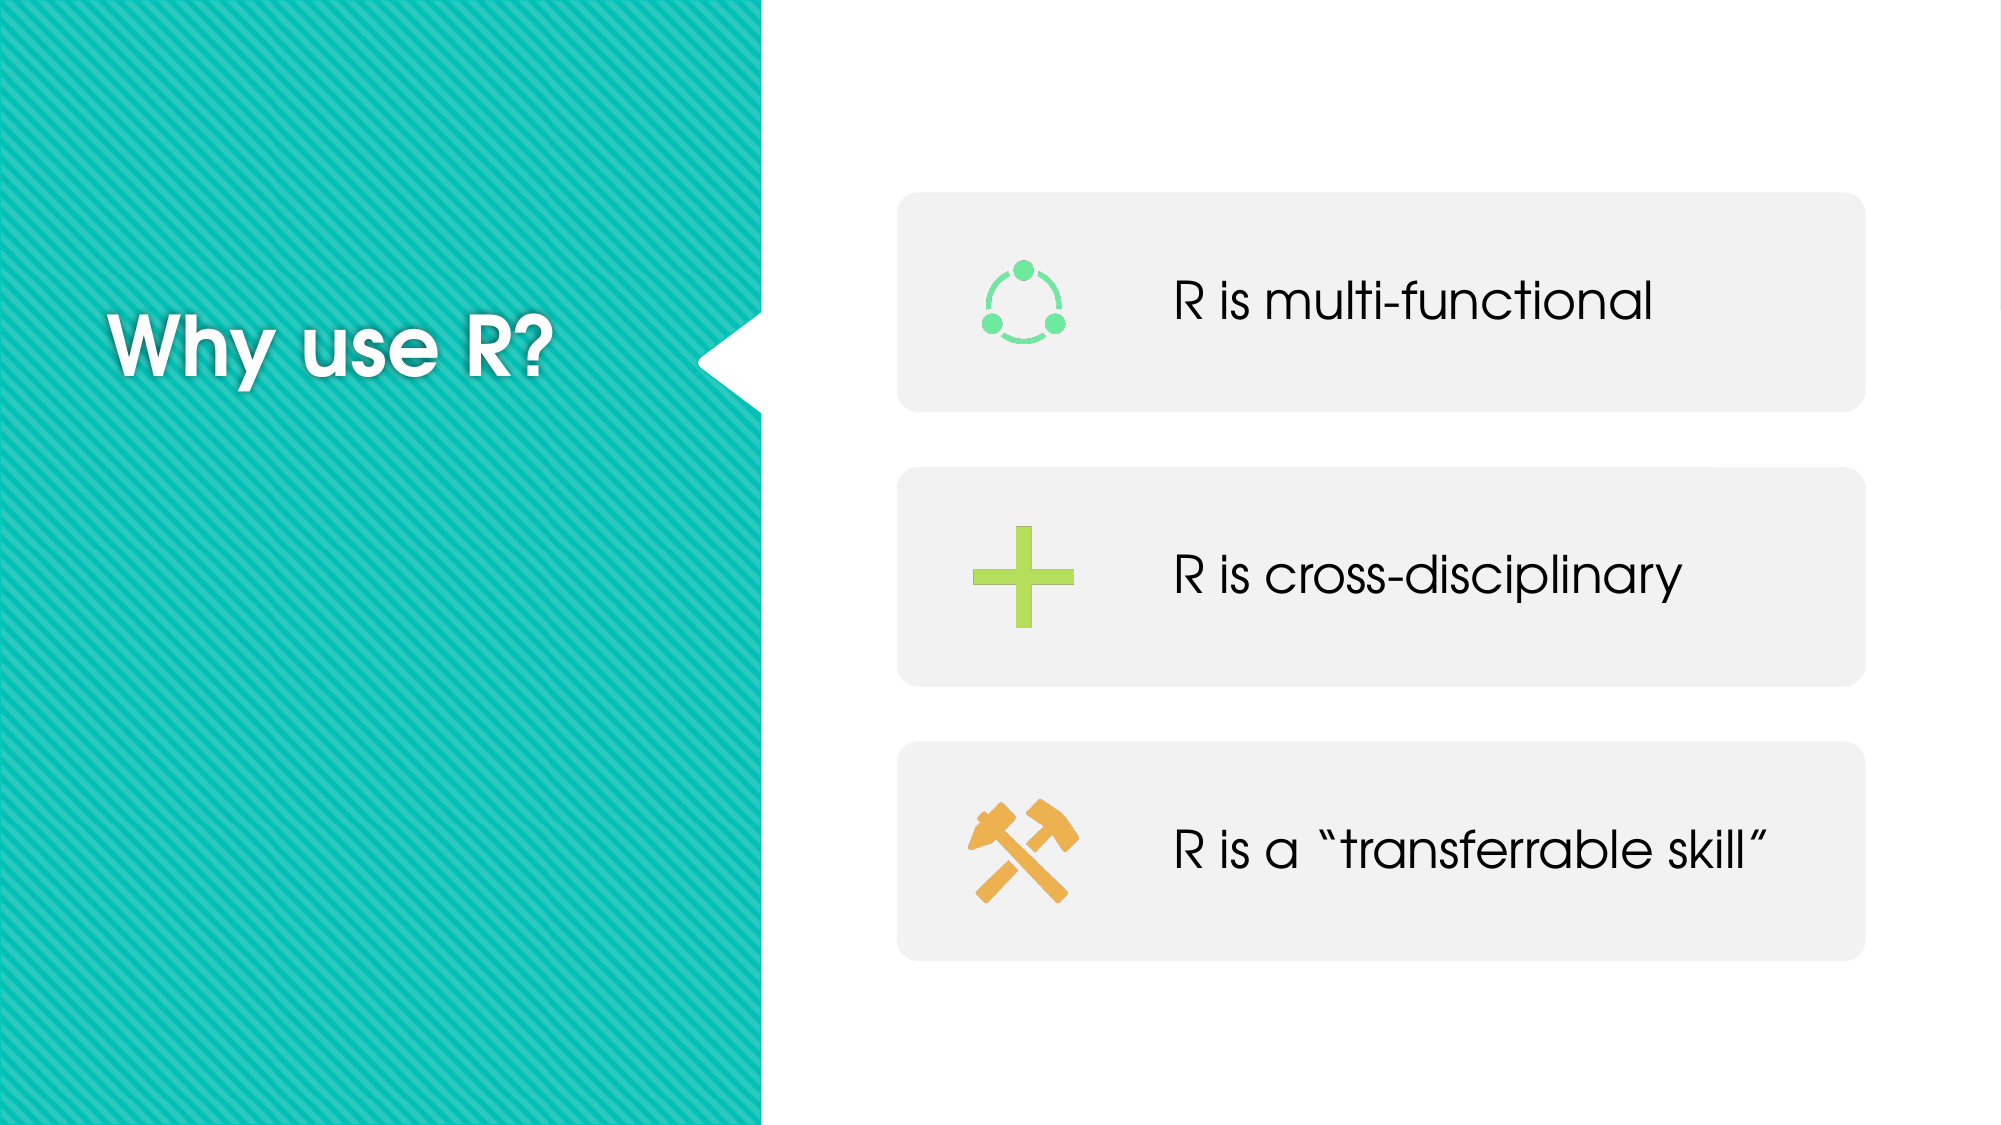

R is multi-functional
R is cross-disciplinary
R is a “transferrable skill”
# Why use R?